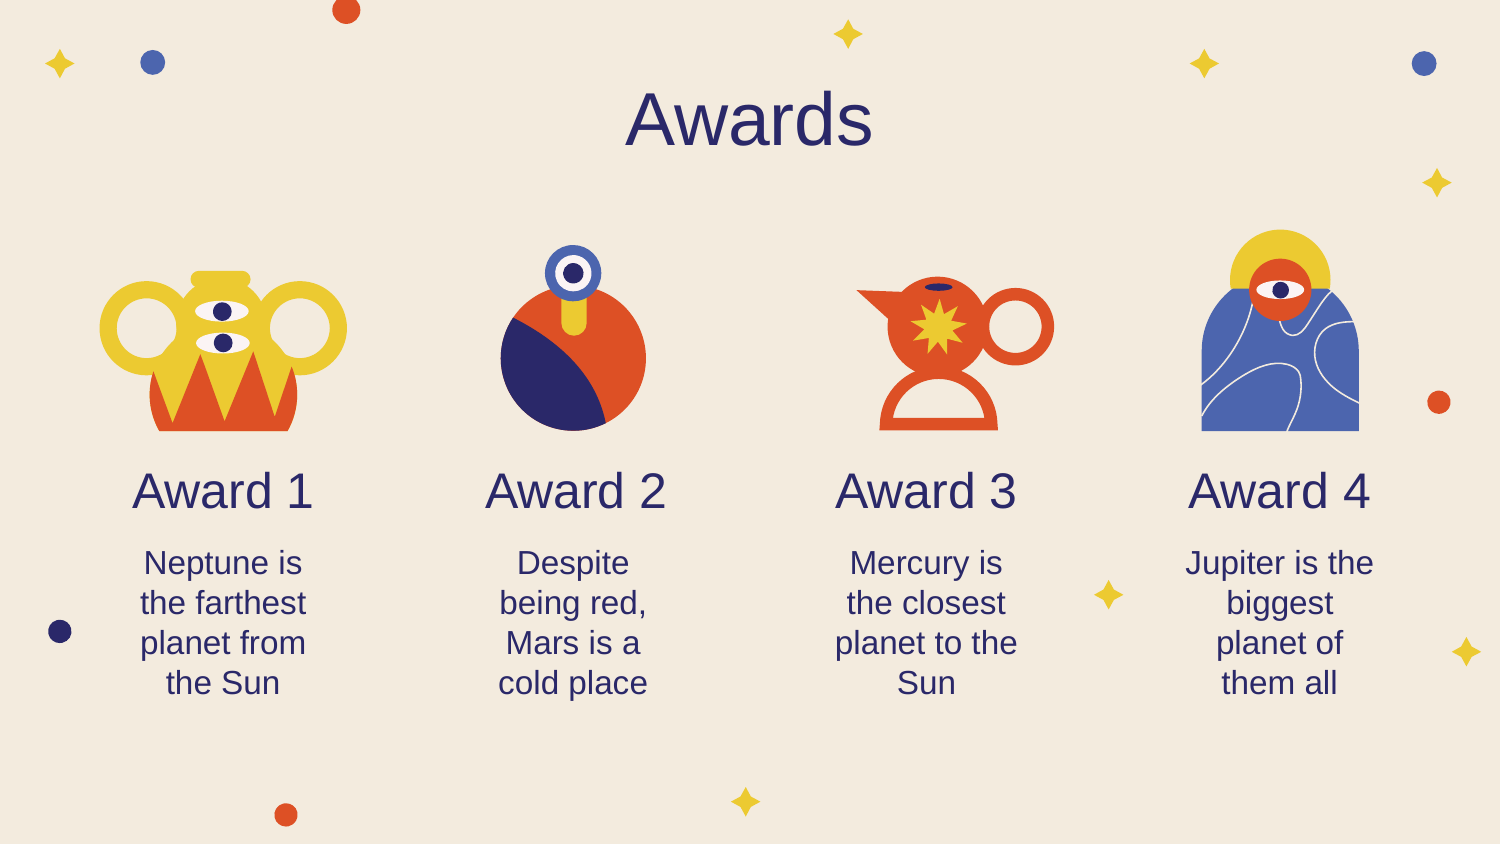

# Awards

Award 1
Award 2
Award 3
Award 4
Neptune is the farthest planet from the Sun
Despite being red, Mars is a cold place
Mercury is the closest planet to the Sun
Jupiter is the biggest planet of them all